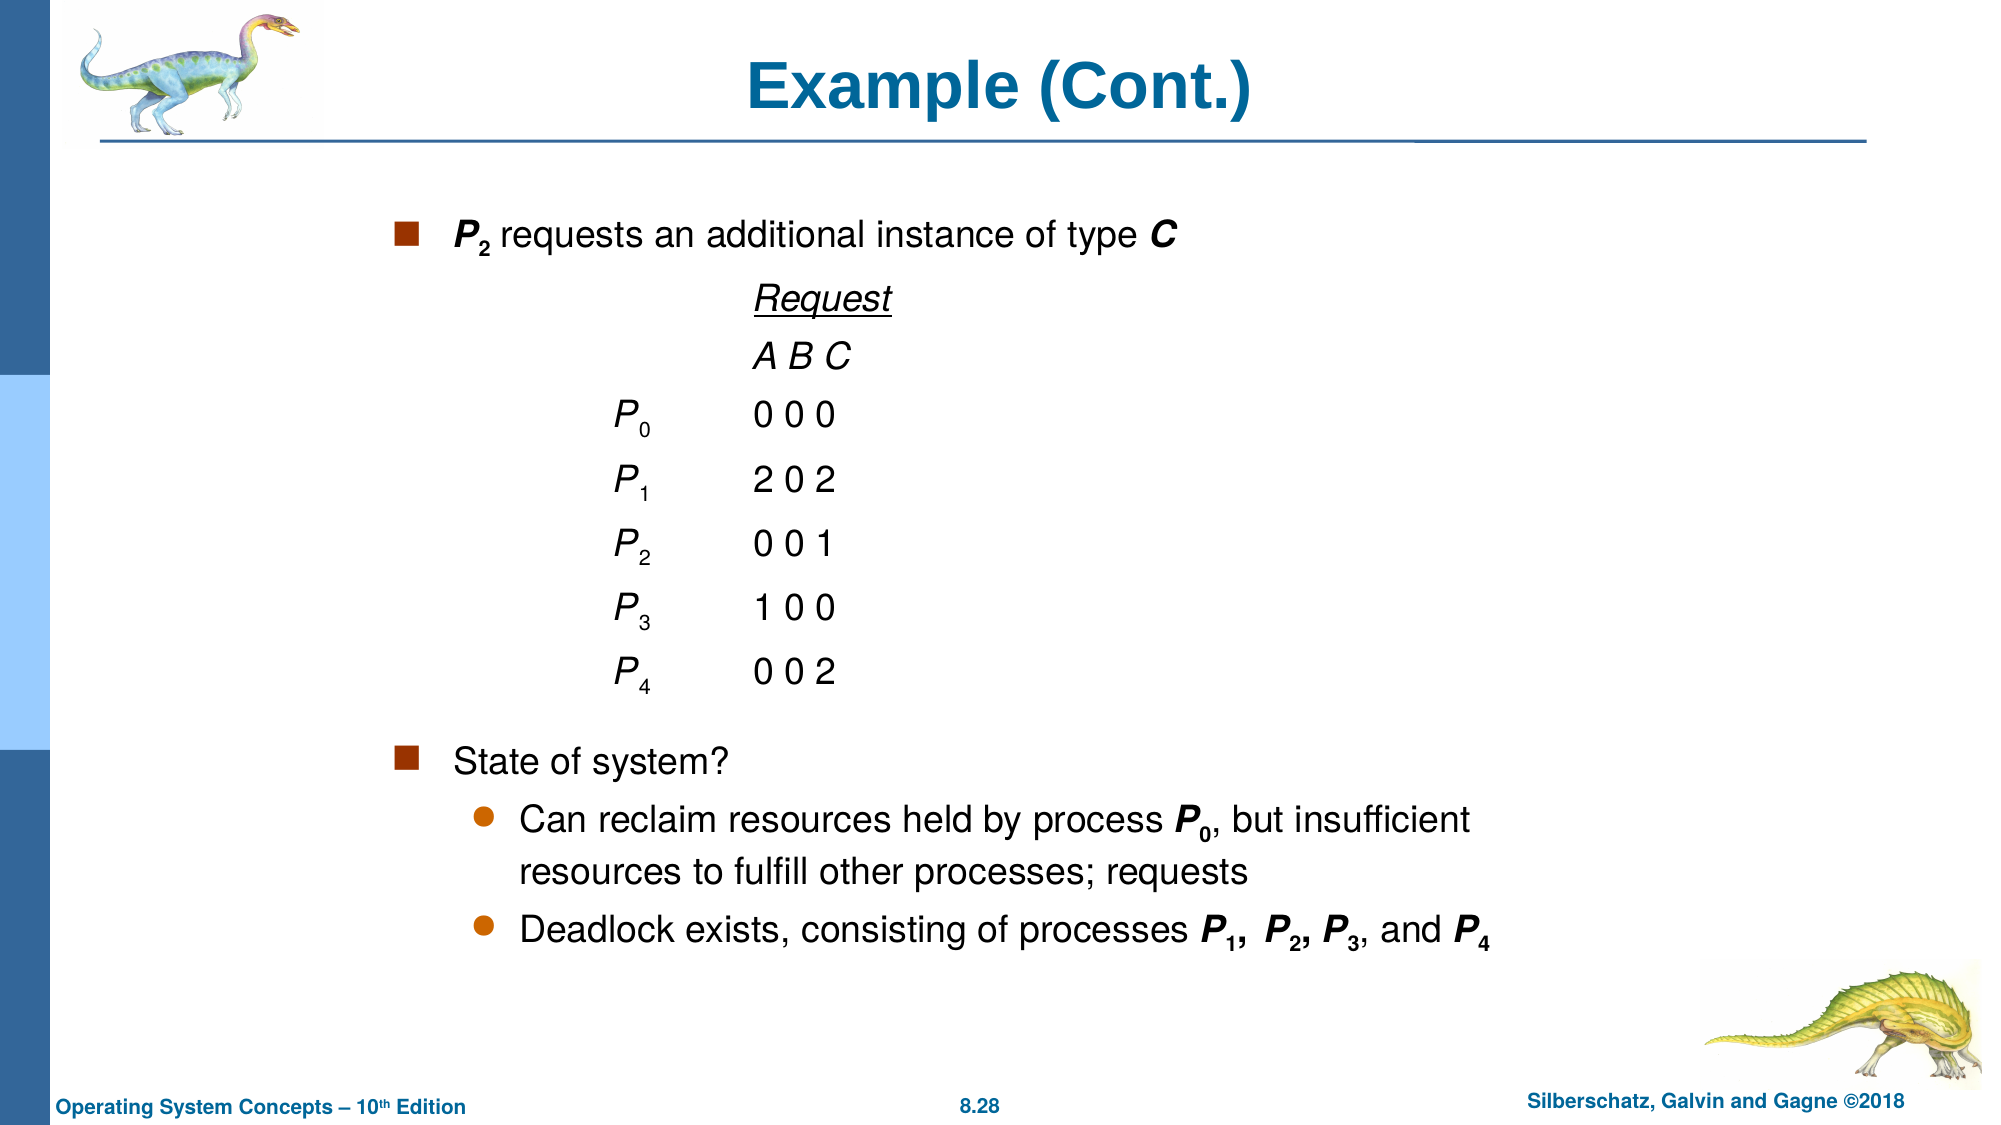

# Example (Cont.)
P2 requests an additional instance of type C
			Request
			A B C
		 P0	0 0 0
		 P1	2 0 2
		 P2	0 0 1
		 P3	1 0 0
		 P4	0 0 2

State of system?
Can reclaim resources held by process P0, but insufficient resources to fulfill other processes; requests
Deadlock exists, consisting of processes P1,  P2, P3, and P4